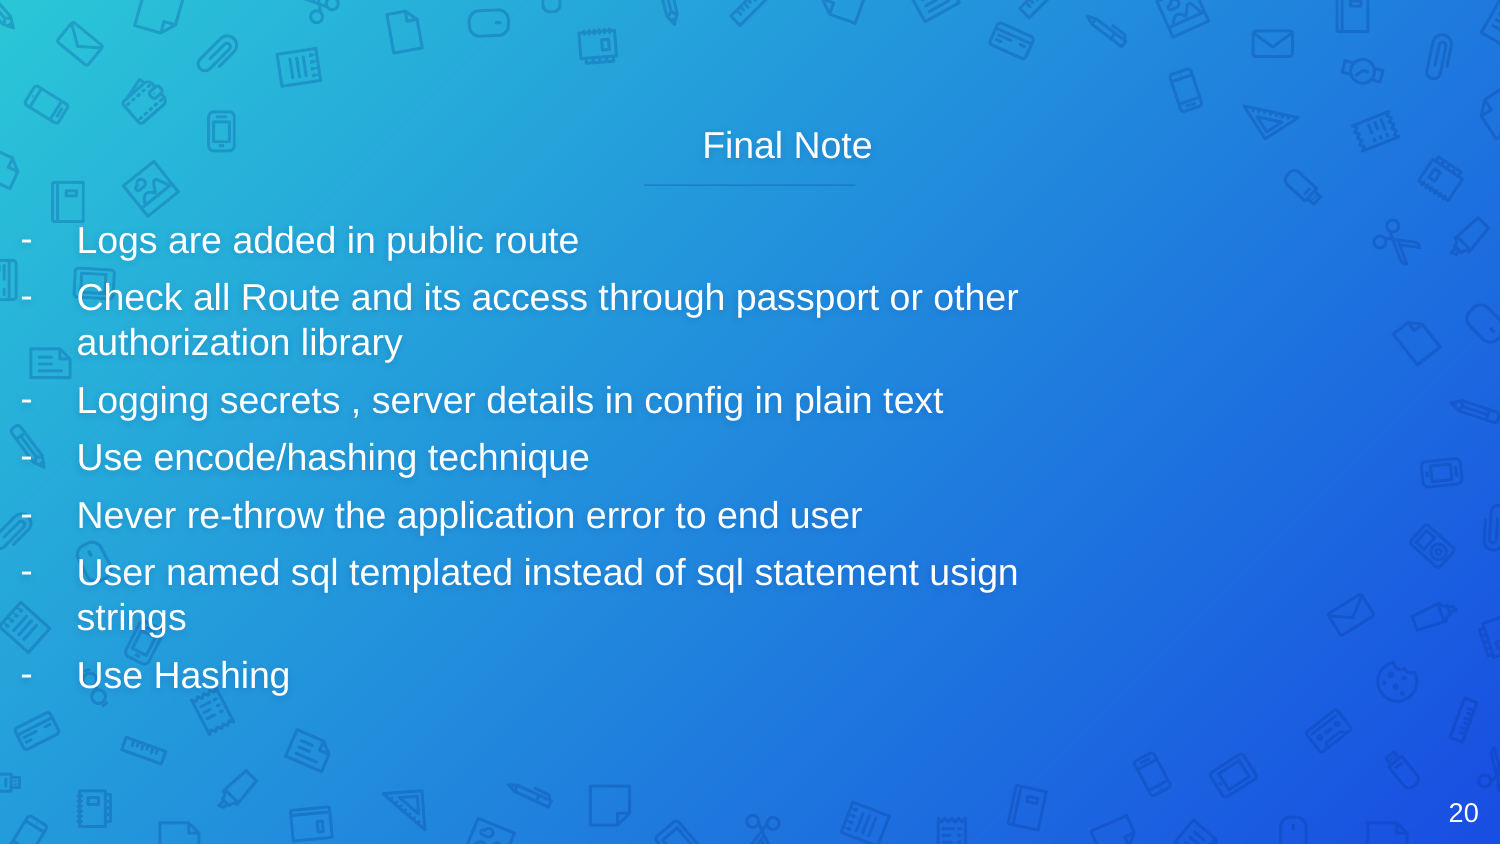

# Final Note

Logs are added in public route
Check all Route and its access through passport or other authorization library
Logging secrets , server details in config in plain text
Use encode/hashing technique
Never re-throw the application error to end user
User named sql templated instead of sql statement usign strings
Use Hashing

20